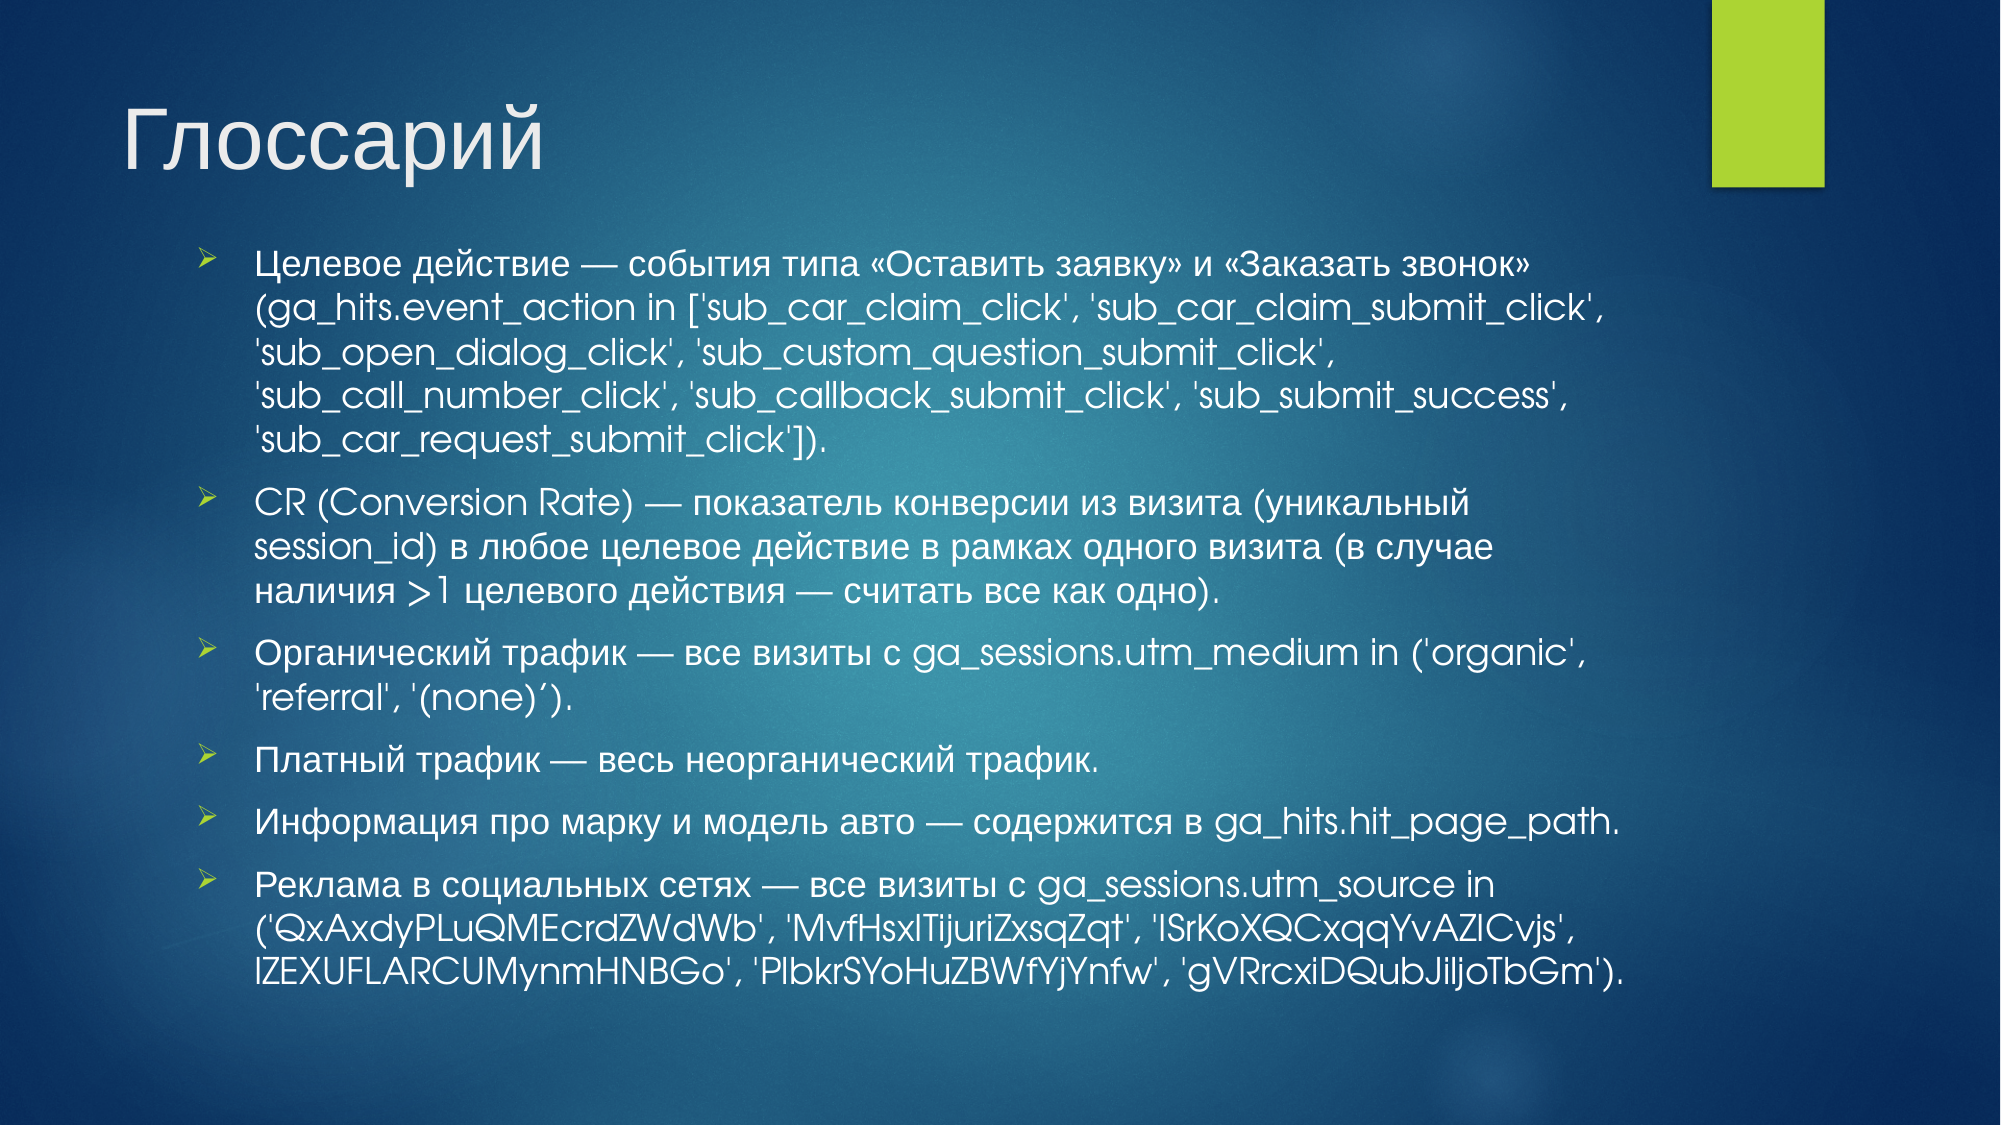

# Глоссарий
Целевое действие — события типа «Оставить заявку» и «Заказать звонок» (ga_hits.event_action in ['sub_car_claim_click', 'sub_car_claim_submit_click', 'sub_open_dialog_click', 'sub_custom_question_submit_click', 'sub_call_number_click', 'sub_callback_submit_click', 'sub_submit_success', 'sub_car_request_submit_click']).
CR (Conversion Rate) — показатель конверсии из визита (уникальный session_id) в любое целевое действие в рамках одного визита (в случае наличия >1 целевого действия — считать все как одно).
Органический трафик — все визиты с ga_sessions.utm_medium in ('organic', 'referral', '(none)’).
Платный трафик — весь неорганический трафик.
Информация про марку и модель авто — содержится в ga_hits.hit_page_path.
Реклама в социальных сетях — все визиты с ga_sessions.utm_source in ('QxAxdyPLuQMEcrdZWdWb', 'MvfHsxITijuriZxsqZqt', 'ISrKoXQCxqqYvAZICvjs', IZEXUFLARCUMynmHNBGo', 'PlbkrSYoHuZBWfYjYnfw', 'gVRrcxiDQubJiljoTbGm').